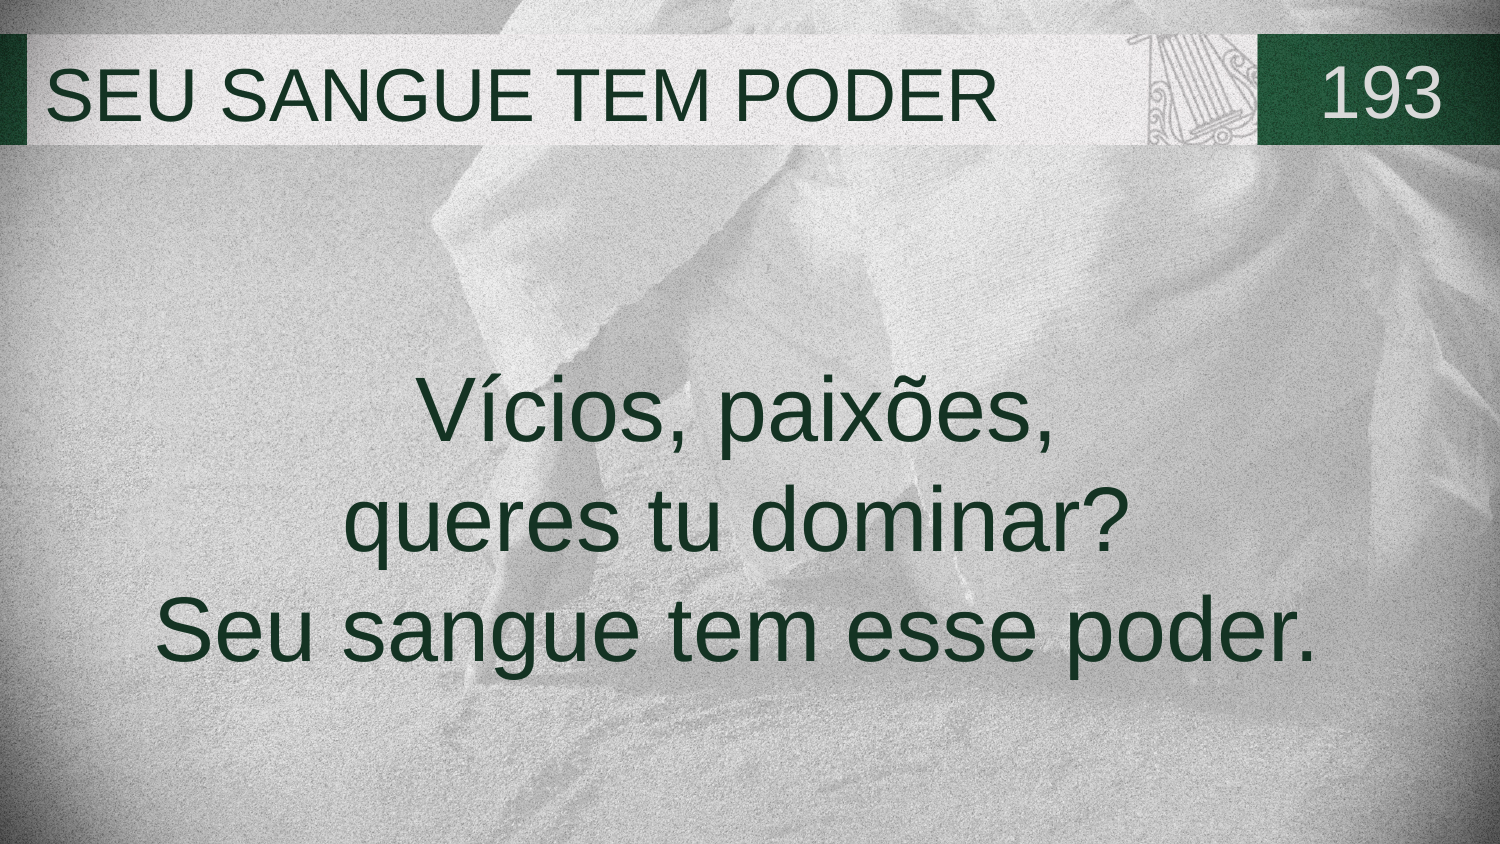

# SEU SANGUE TEM PODER
193
Vícios, paixões,
queres tu dominar?
Seu sangue tem esse poder.